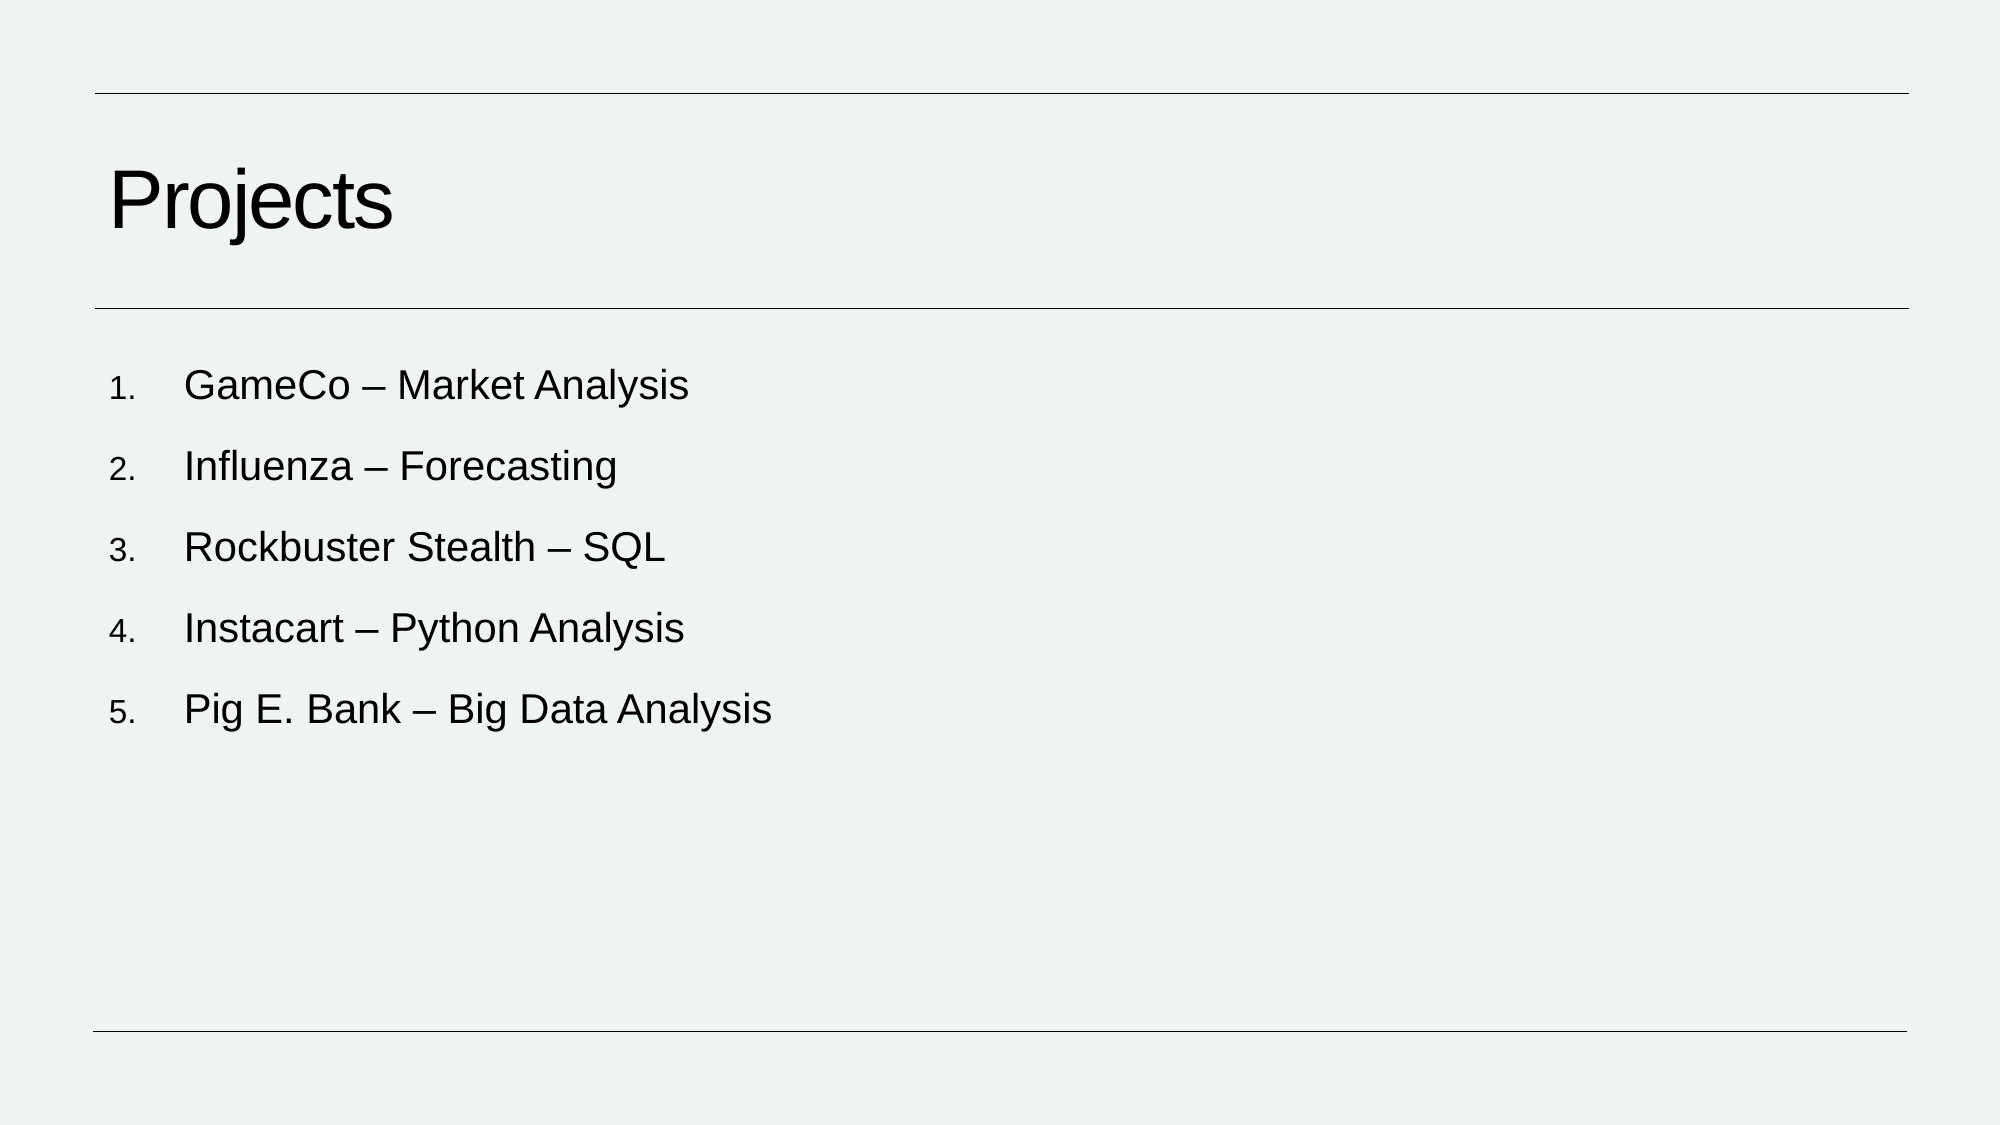

# Projects
GameCo – Market Analysis
Influenza – Forecasting
Rockbuster Stealth – SQL
Instacart – Python Analysis
Pig E. Bank – Big Data Analysis